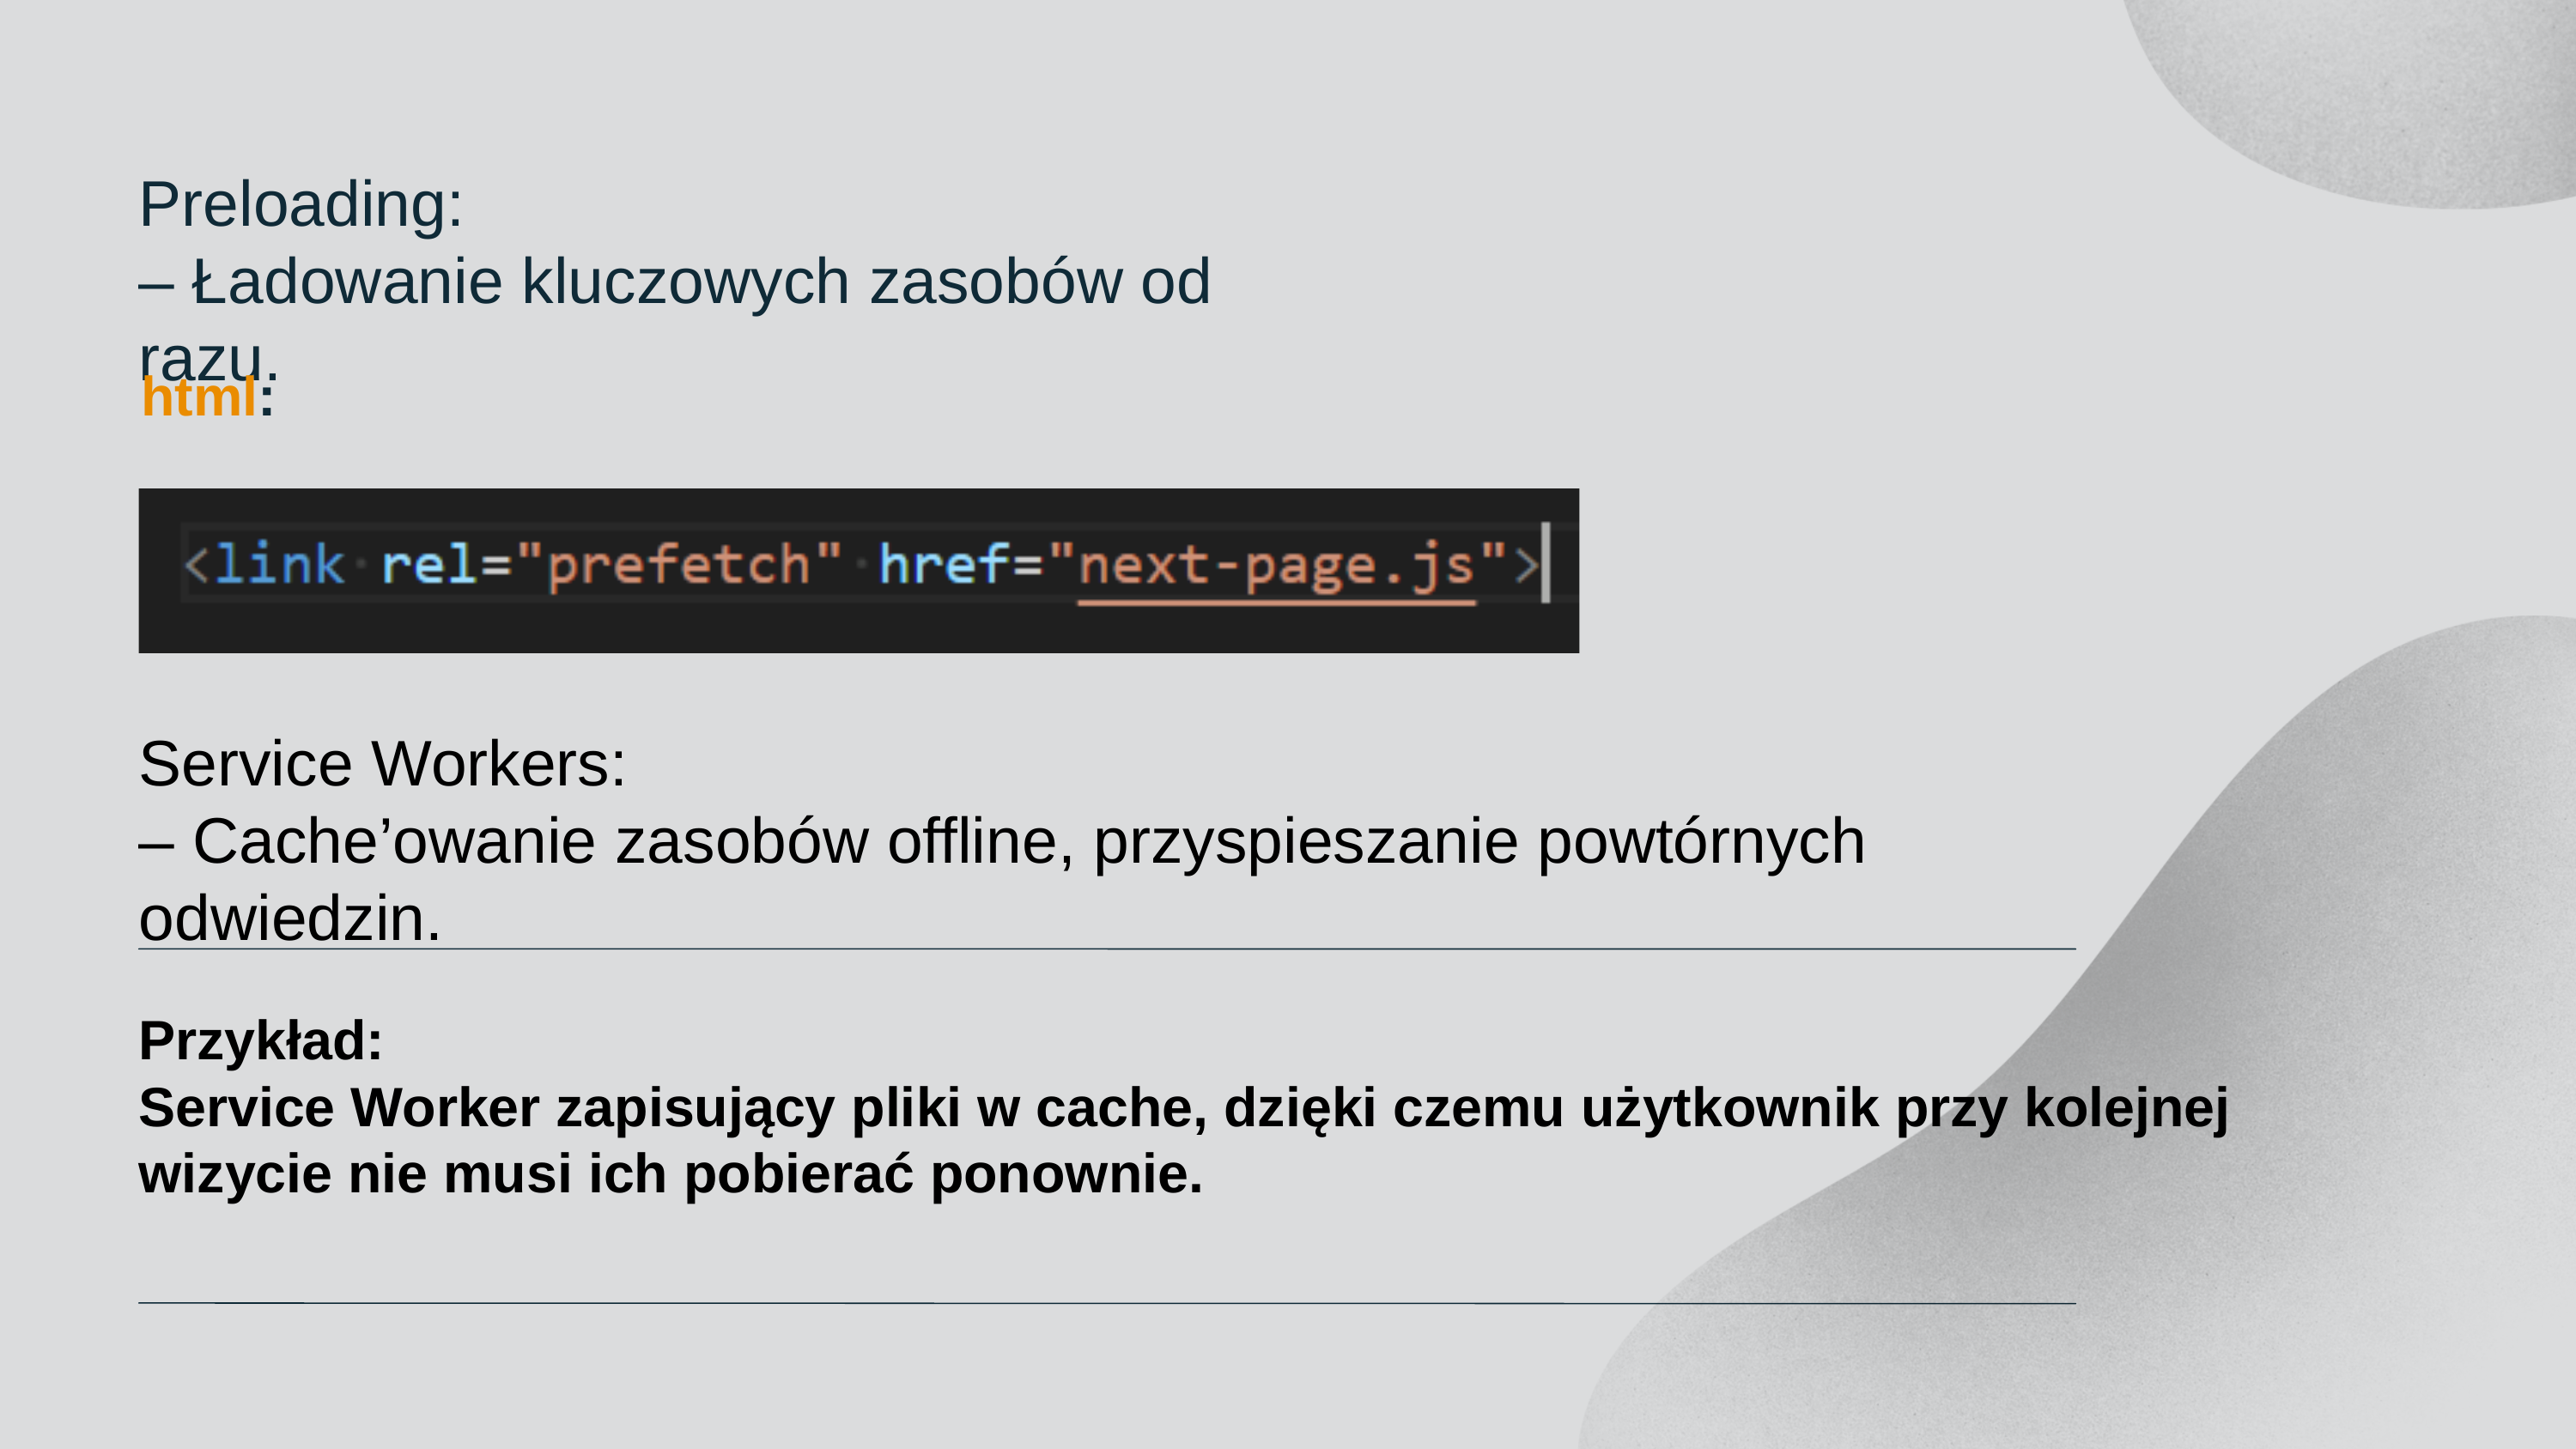

Preloading:
– Ładowanie kluczowych zasobów od razu.
html:

Service Workers:
– Cache’owanie zasobów offline, przyspieszanie powtórnych odwiedzin.

Przykład:
Service Worker zapisujący pliki w cache, dzięki czemu użytkownik przy kolejnej wizycie nie musi ich pobierać ponownie.